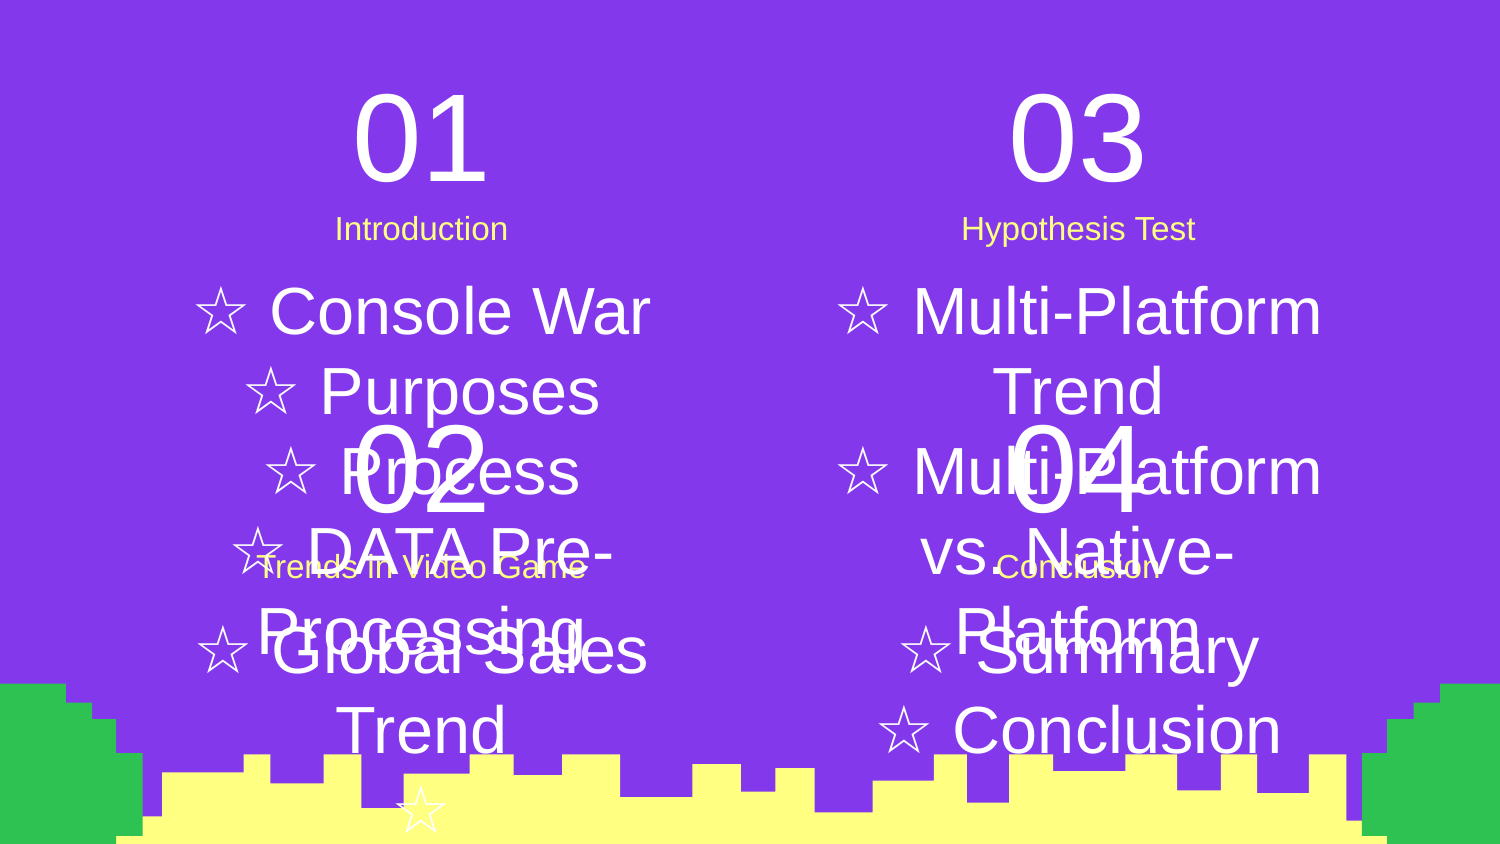

01
03
Hypothesis Test
# Introduction
☆ Console War
☆ Purposes
☆ Process
☆ DATA Pre-Processing

☆ Multi-Platform Trend
☆ Multi-Platform vs. Native-Platform

02
04
Trends in Video Game
Conclusion
☆ Summary
☆ Conclusion
☆ Global Sales Trend
☆ Genre/Type/Company Trend